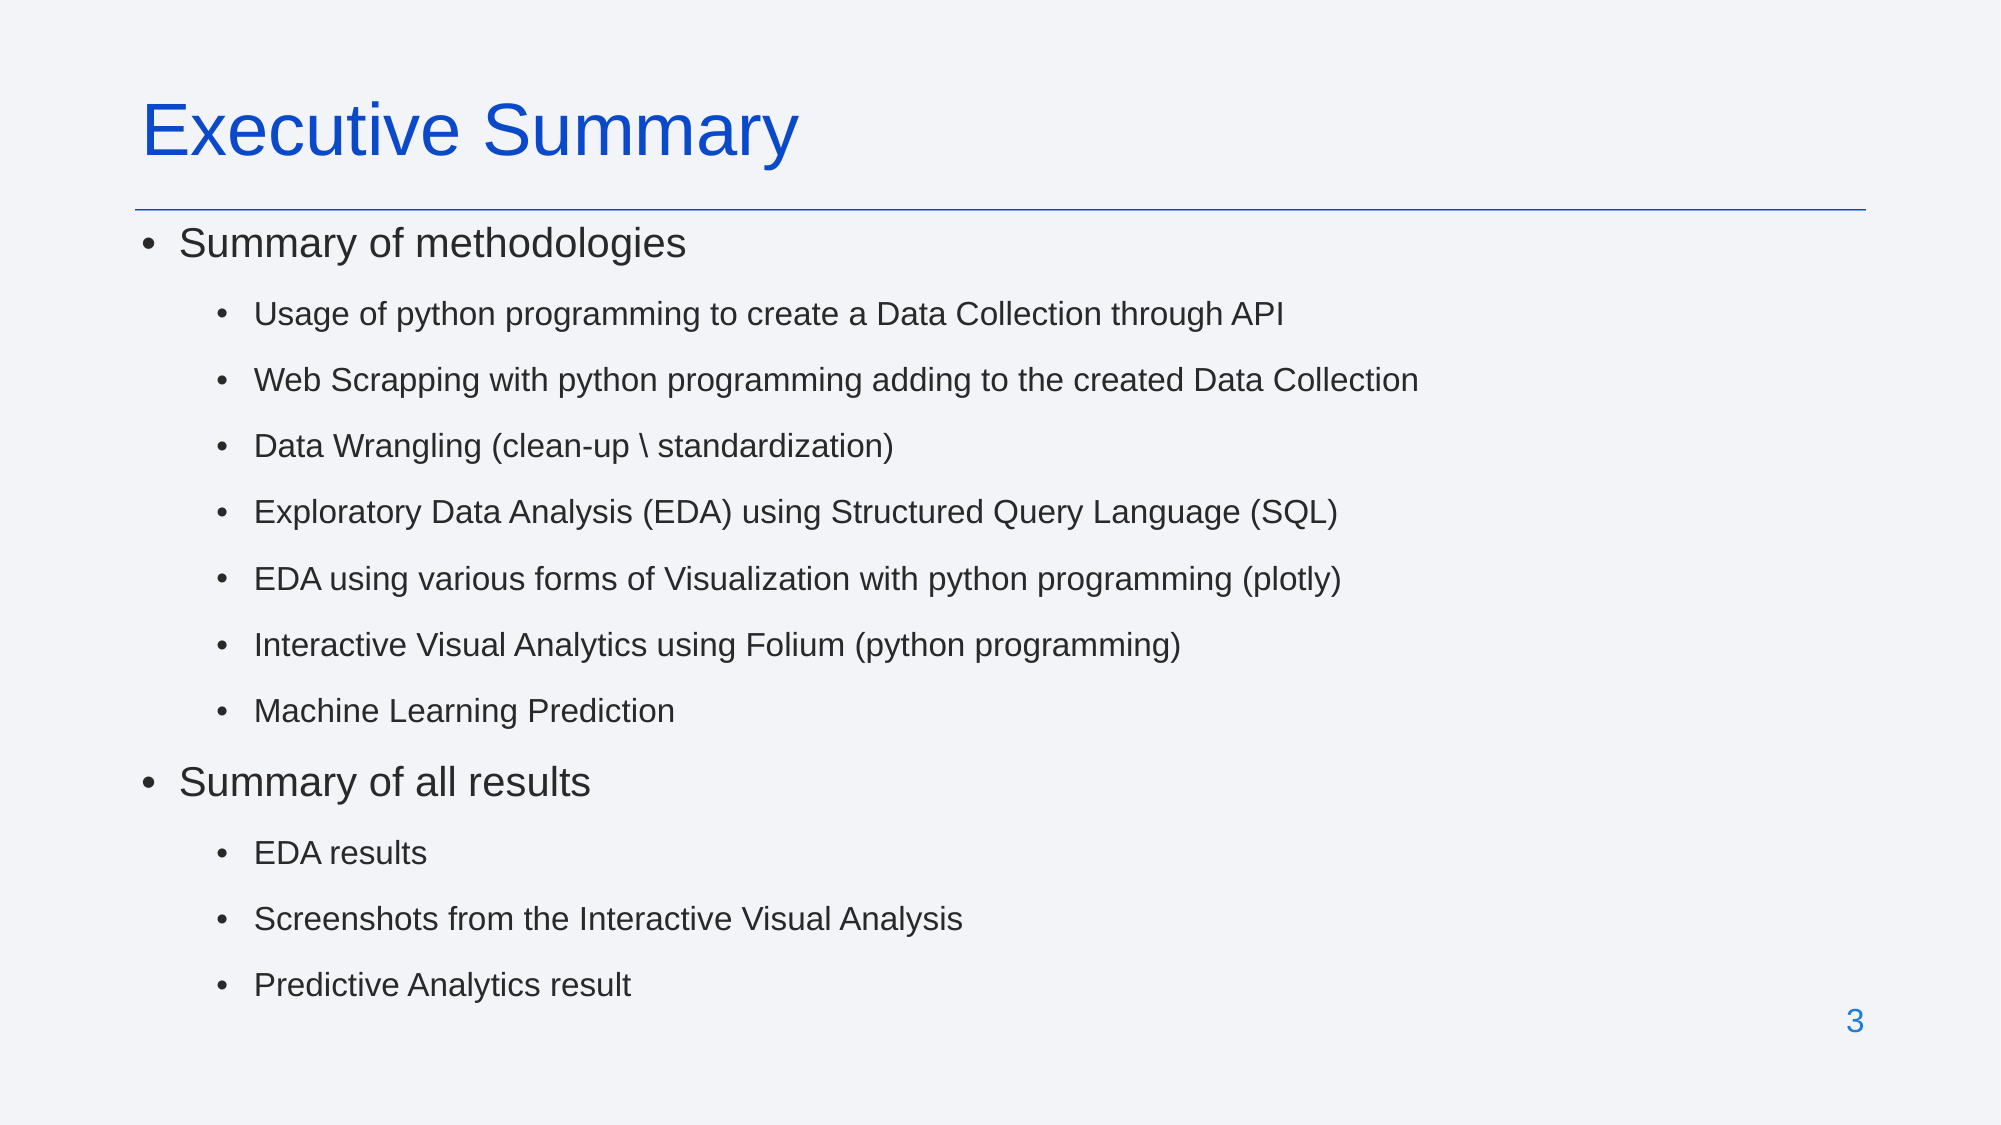

Executive Summary
Summary of methodologies
Usage of python programming to create a Data Collection through API
Web Scrapping with python programming adding to the created Data Collection
Data Wrangling (clean-up \ standardization)
Exploratory Data Analysis (EDA) using Structured Query Language (SQL)
EDA using various forms of Visualization with python programming (plotly)
Interactive Visual Analytics using Folium (python programming)
Machine Learning Prediction
Summary of all results
EDA results
Screenshots from the Interactive Visual Analysis
Predictive Analytics result

3